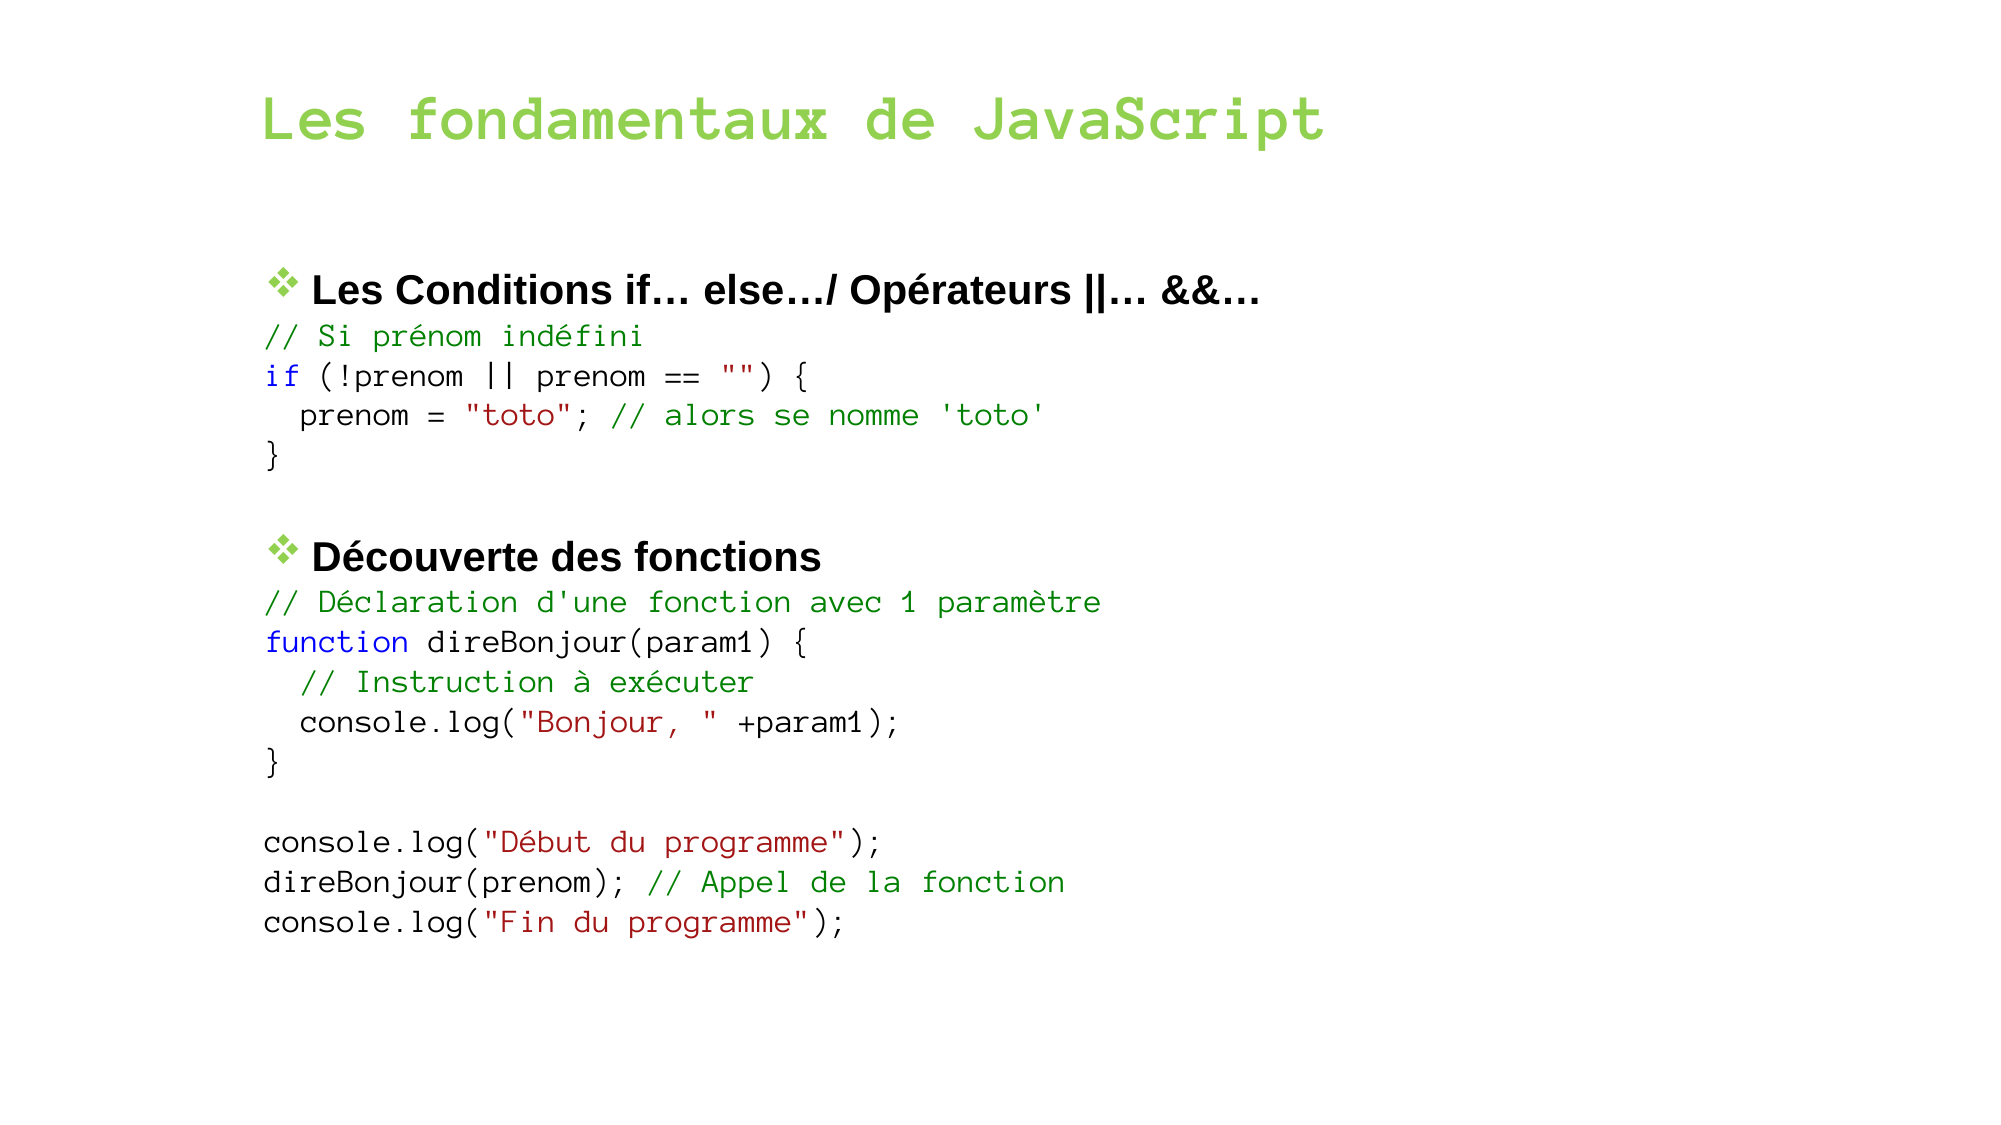

# Les fondamentaux de JavaScript
Les Conditions if… else…/ Opérateurs ||… &&…
// Si prénom indéfini
if (!prenom || prenom == "") {
  prenom = "toto"; // alors se nomme 'toto'
}
Découverte des fonctions
// Déclaration d'une fonction avec 1 paramètre
function direBonjour(param1) {
  // Instruction à exécuter
  console.log("Bonjour, " +param1);
}
console.log("Début du programme");
direBonjour(prenom); // Appel de la fonction
console.log("Fin du programme");